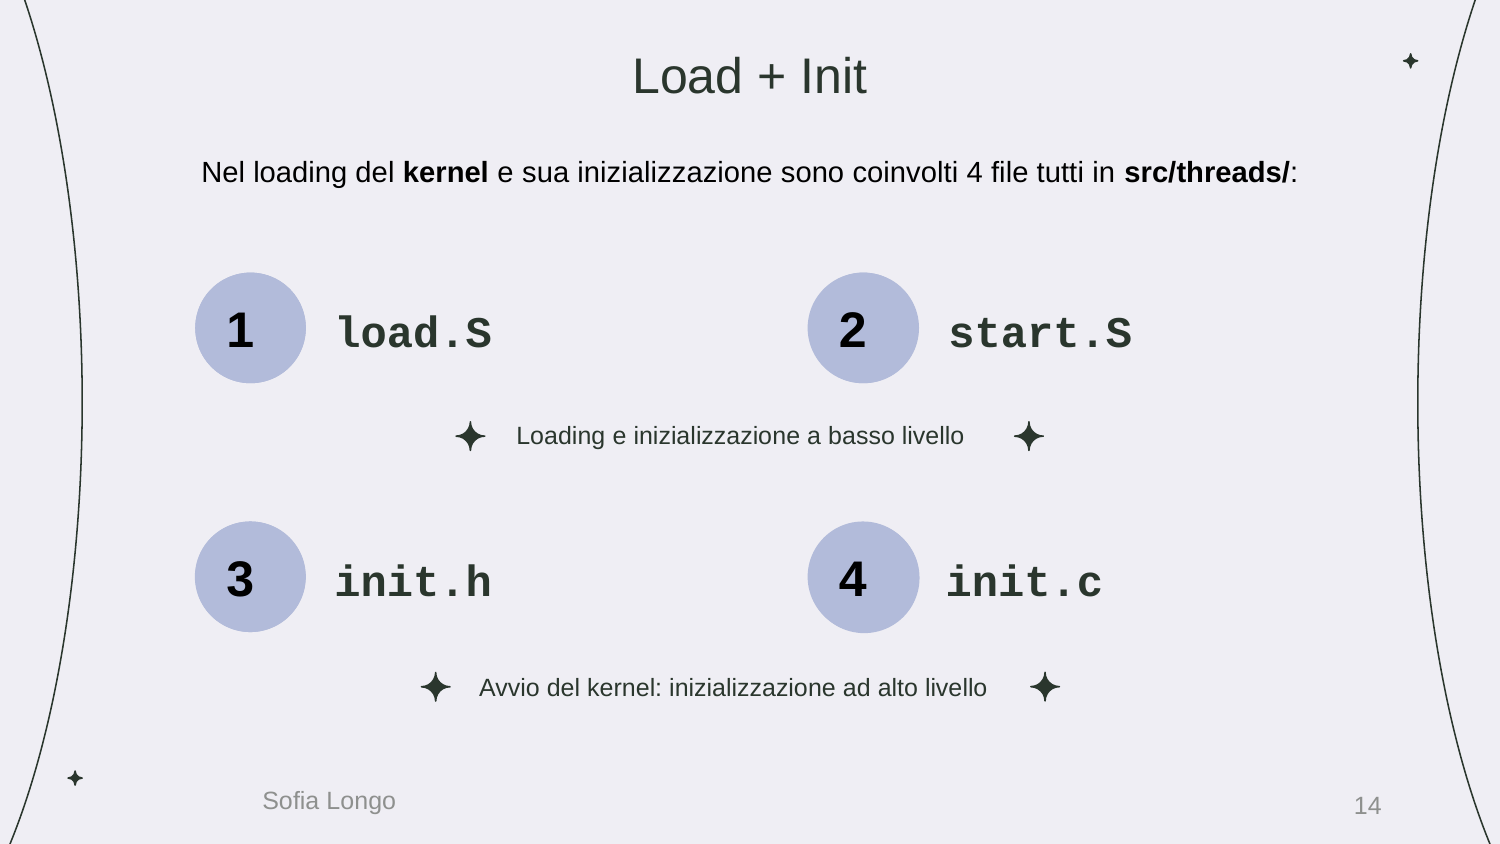

# Load + Init
Nel loading del kernel e sua inizializzazione sono coinvolti 4 file tutti in src/threads/:

2

1
load.S
start.S
Loading e inizializzazione a basso livello

3
4

init.h
init.c
Avvio del kernel: inizializzazione ad alto livello

14